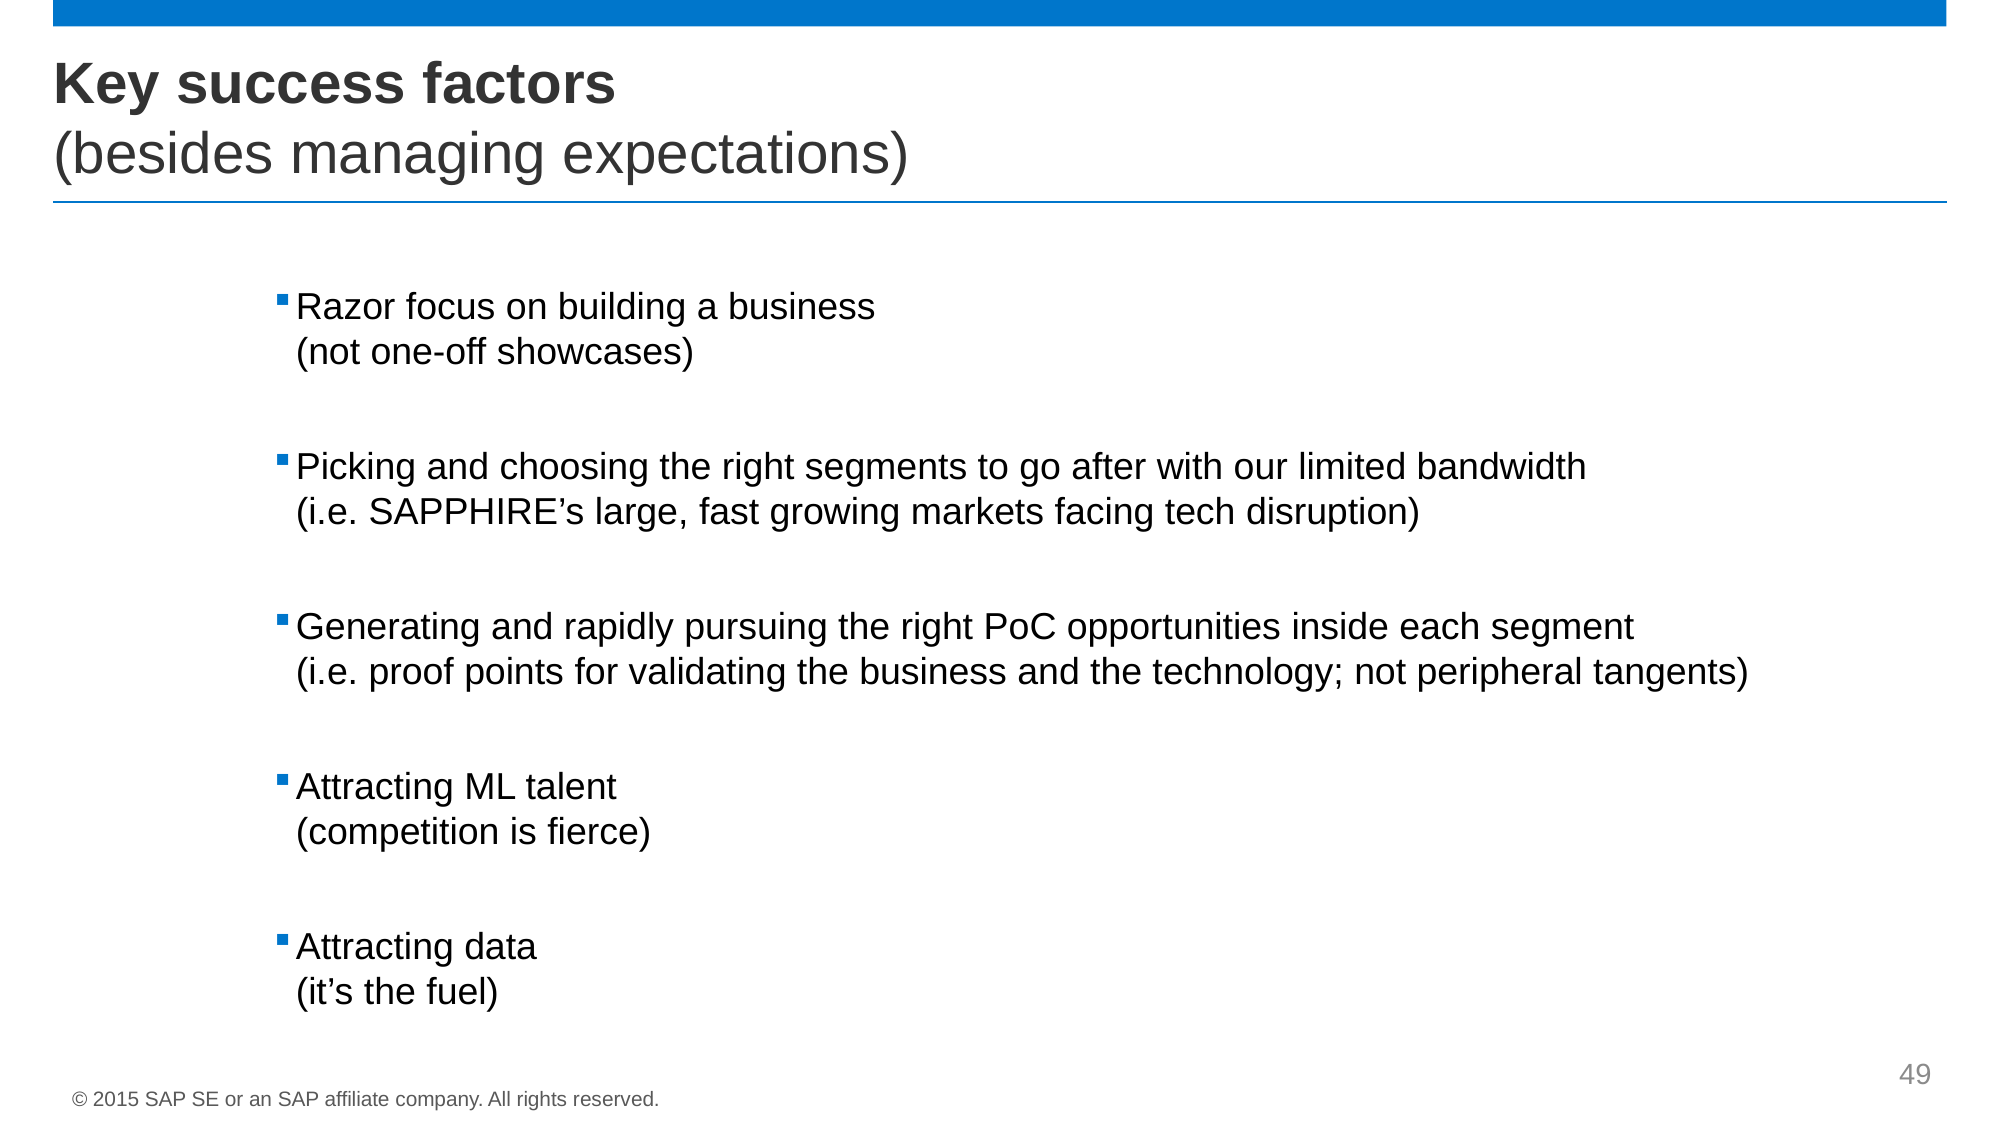

# Key success factors (besides managing expectations)
Razor focus on building a business
(not one-off showcases)
Picking and choosing the right segments to go after with our limited bandwidth
(i.e. SAPPHIRE’s large, fast growing markets facing tech disruption)
Generating and rapidly pursuing the right PoC opportunities inside each segment
(i.e. proof points for validating the business and the technology; not peripheral tangents)
Attracting ML talent
(competition is fierce)
Attracting data
(it’s the fuel)

49